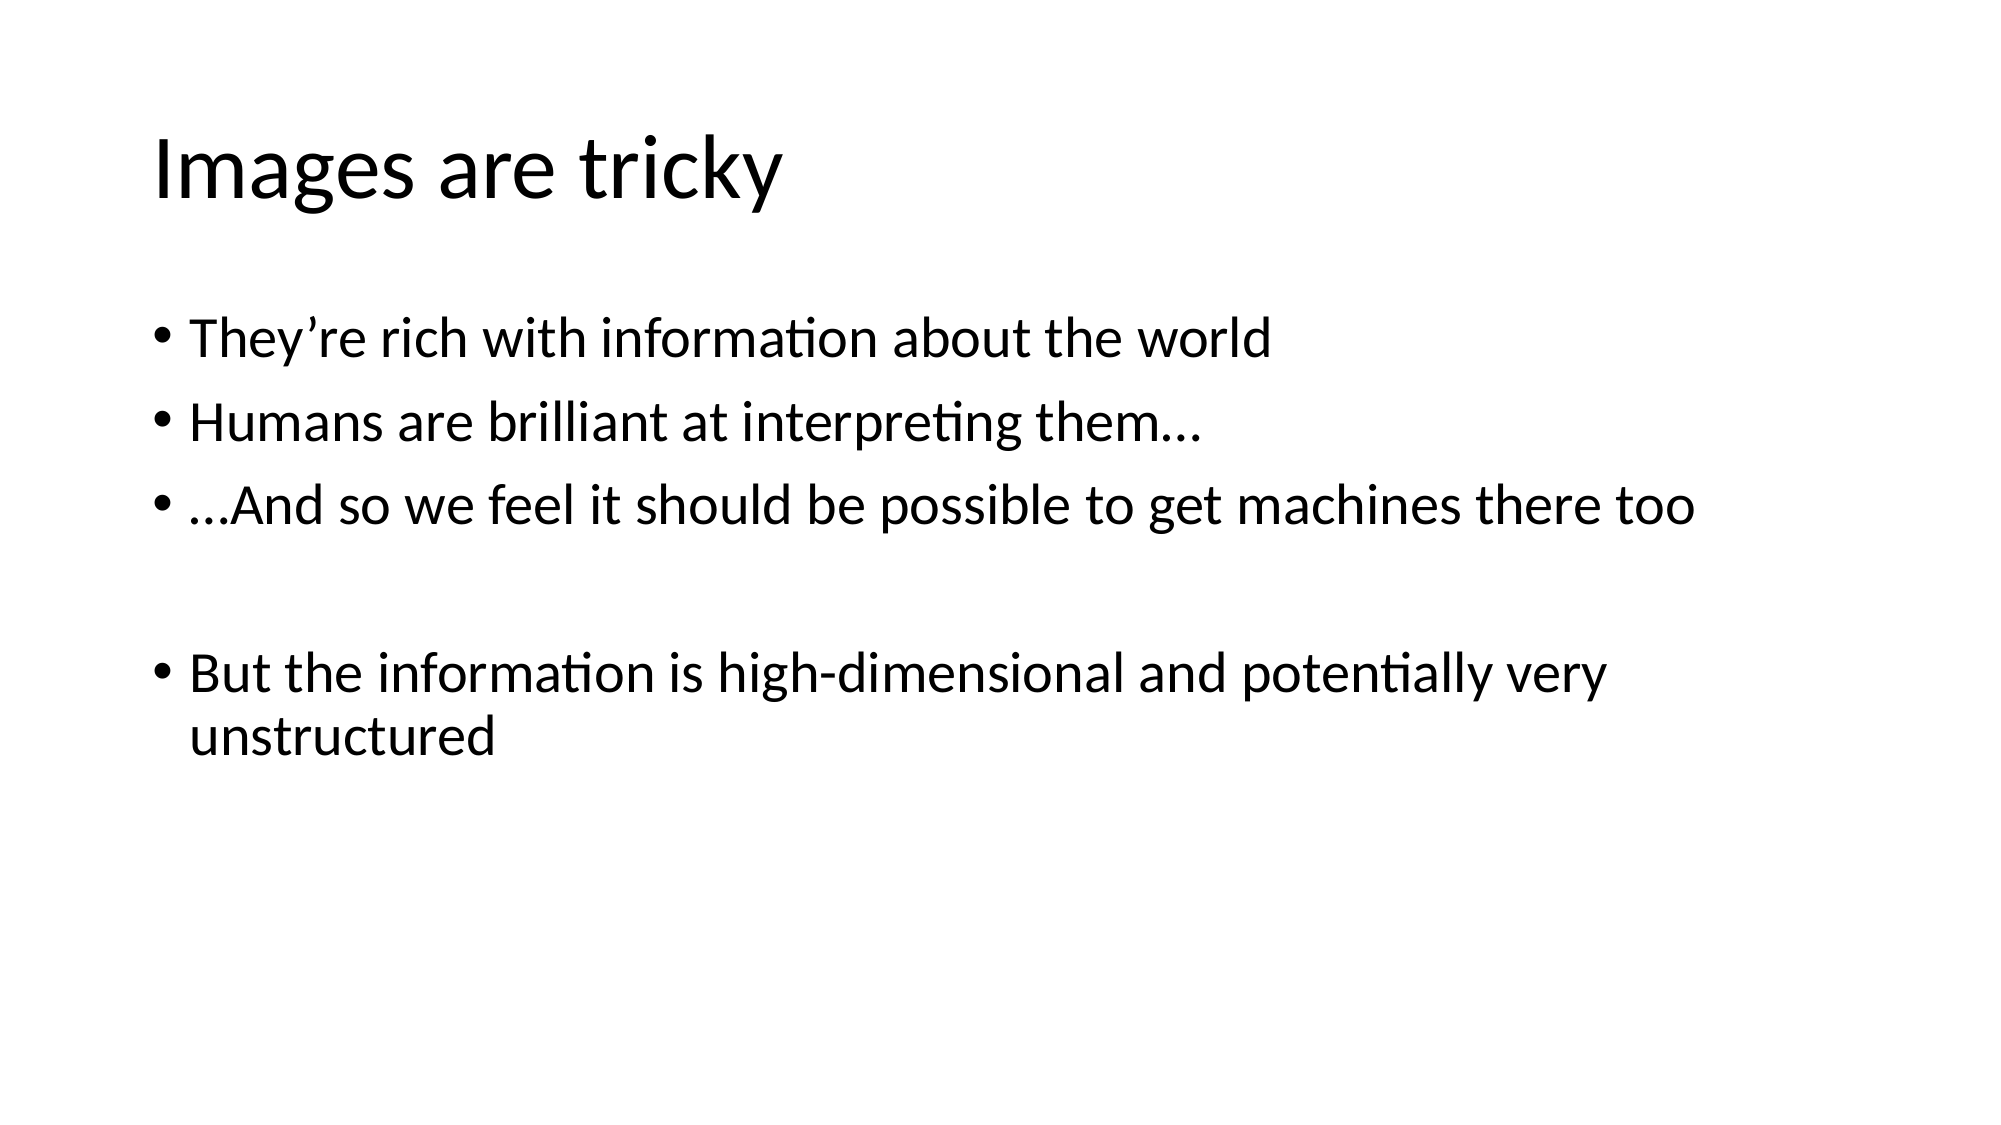

# Images are tricky
They’re rich with information about the world
Humans are brilliant at interpreting them…
…And so we feel it should be possible to get machines there too

But the information is high-dimensional and potentially very unstructured